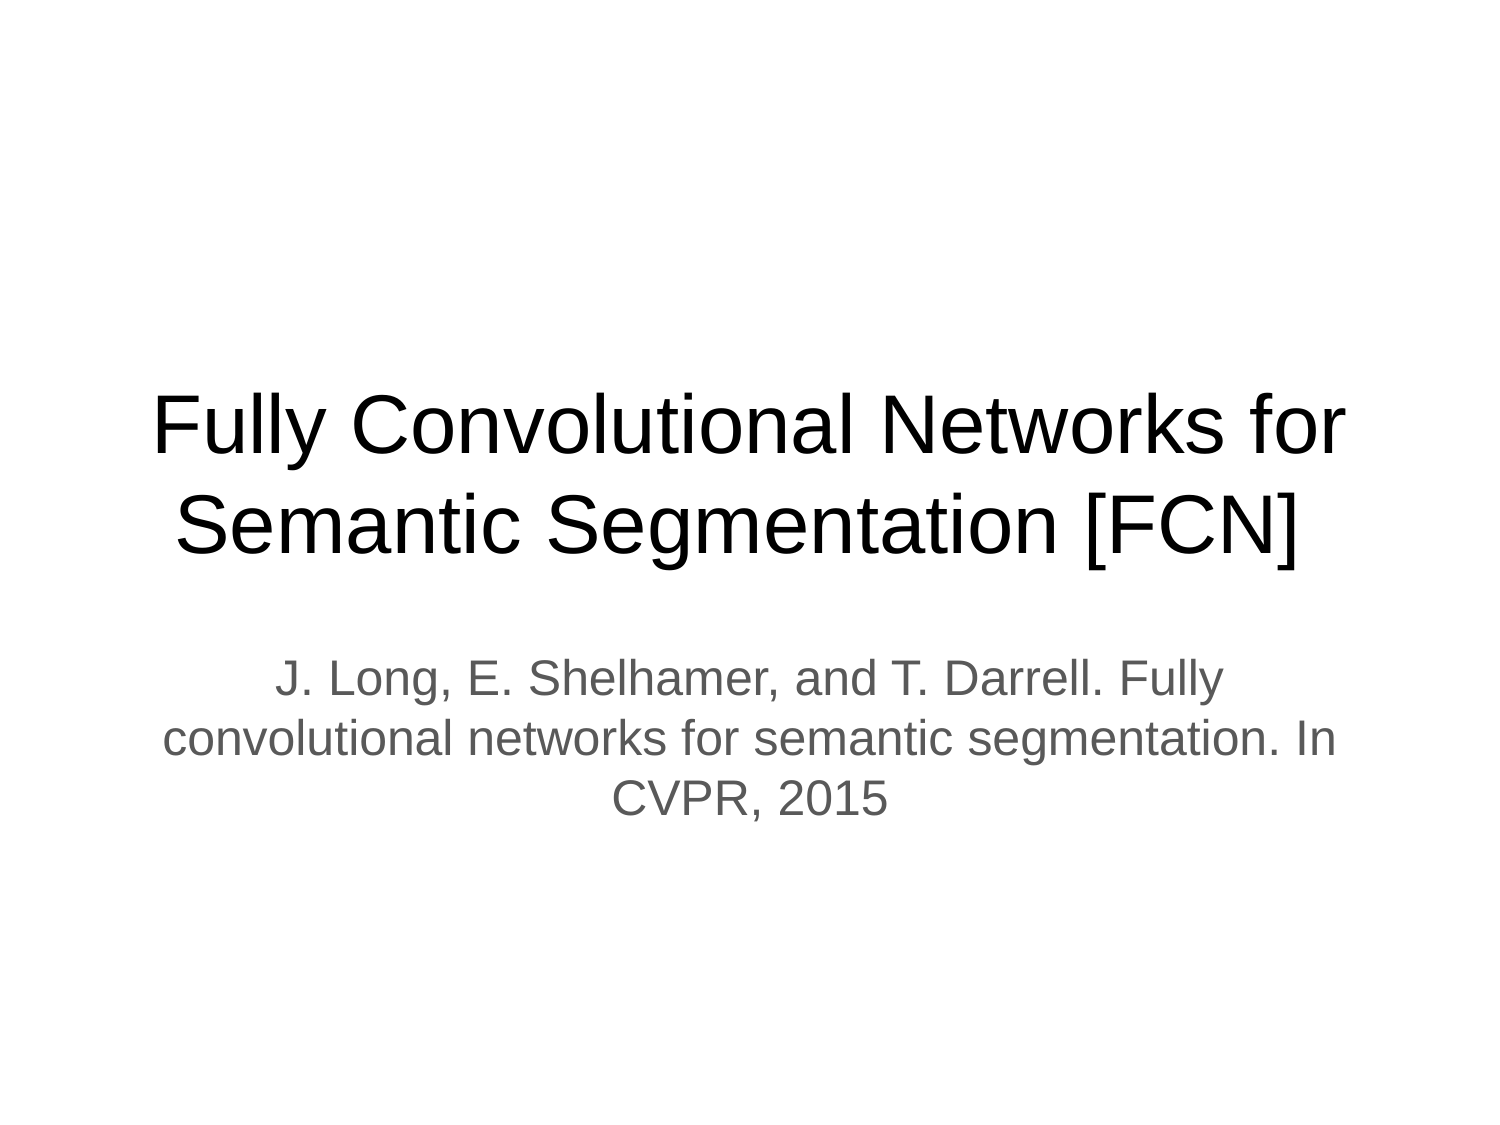

Fully Convolutional Networks for Semantic Segmentation [FCN]
J. Long, E. Shelhamer, and T. Darrell. Fully convolutional networks for semantic segmentation. In CVPR, 2015